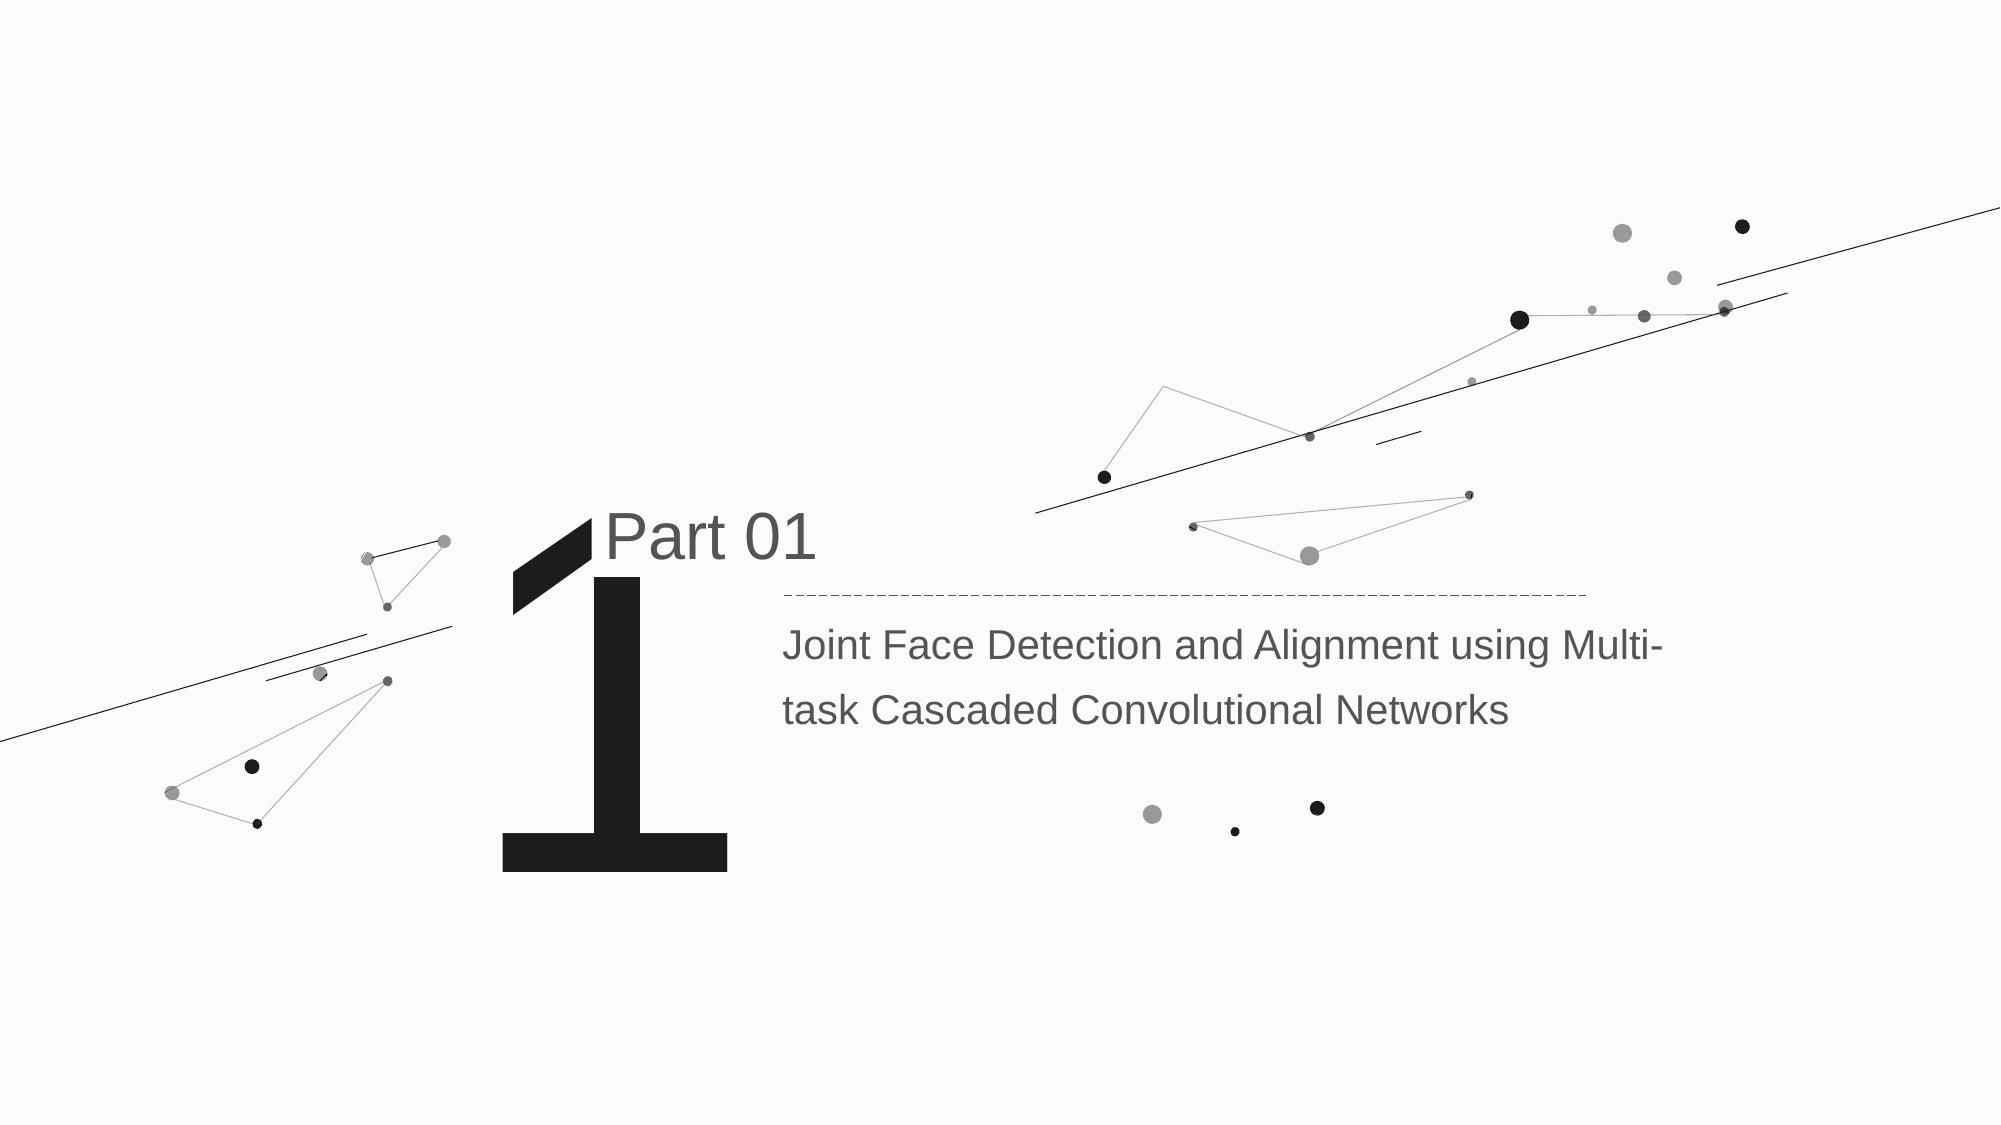

1

Part 01

Joint Face Detection and Alignment using Multi-task Cascaded Convolutional Networks